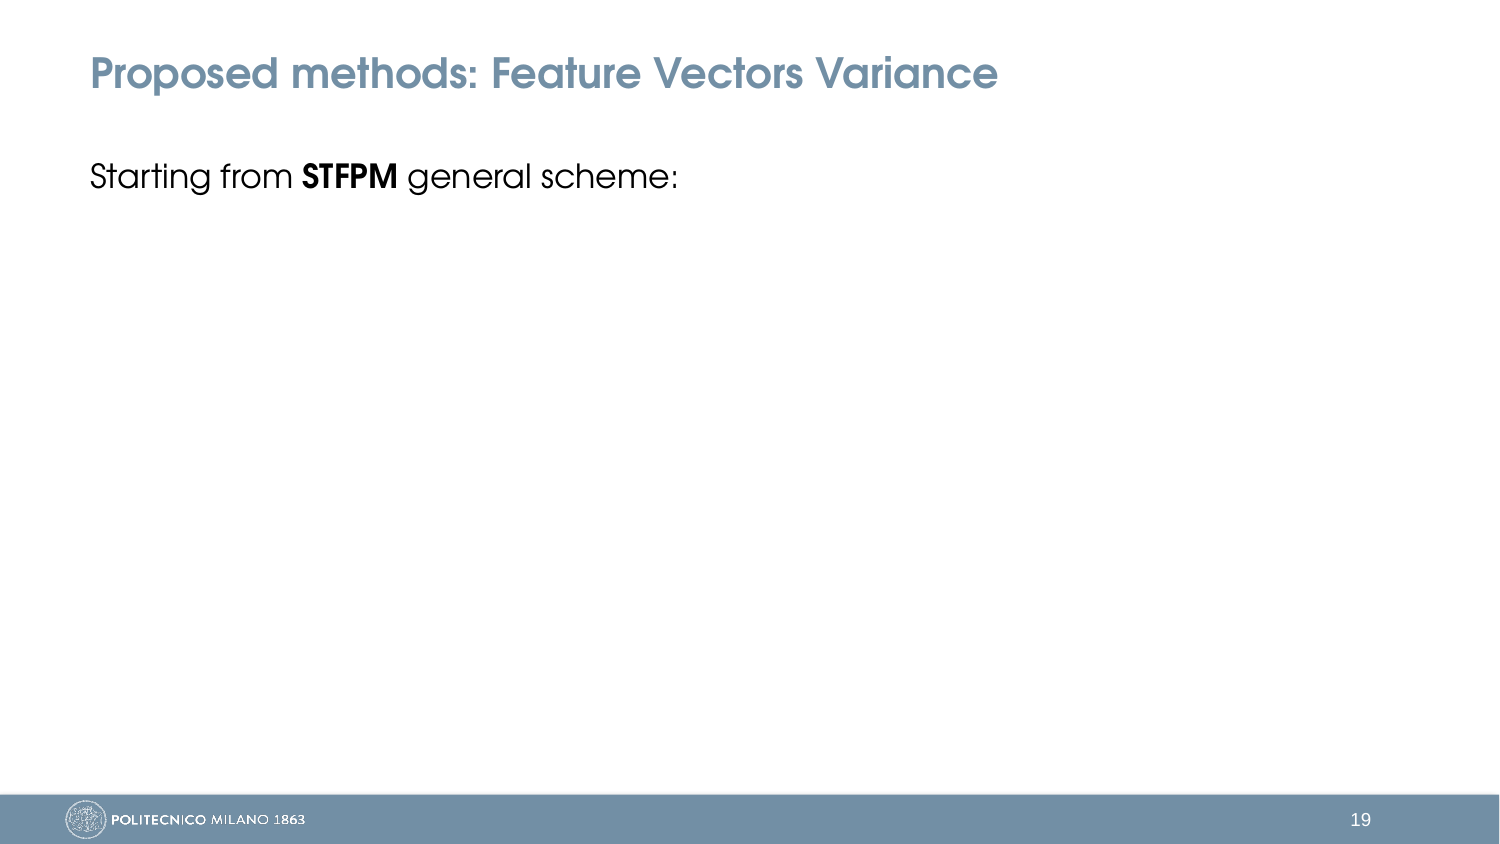

# Proposed methods: Feature Vectors Variance
Starting from STFPM general scheme: